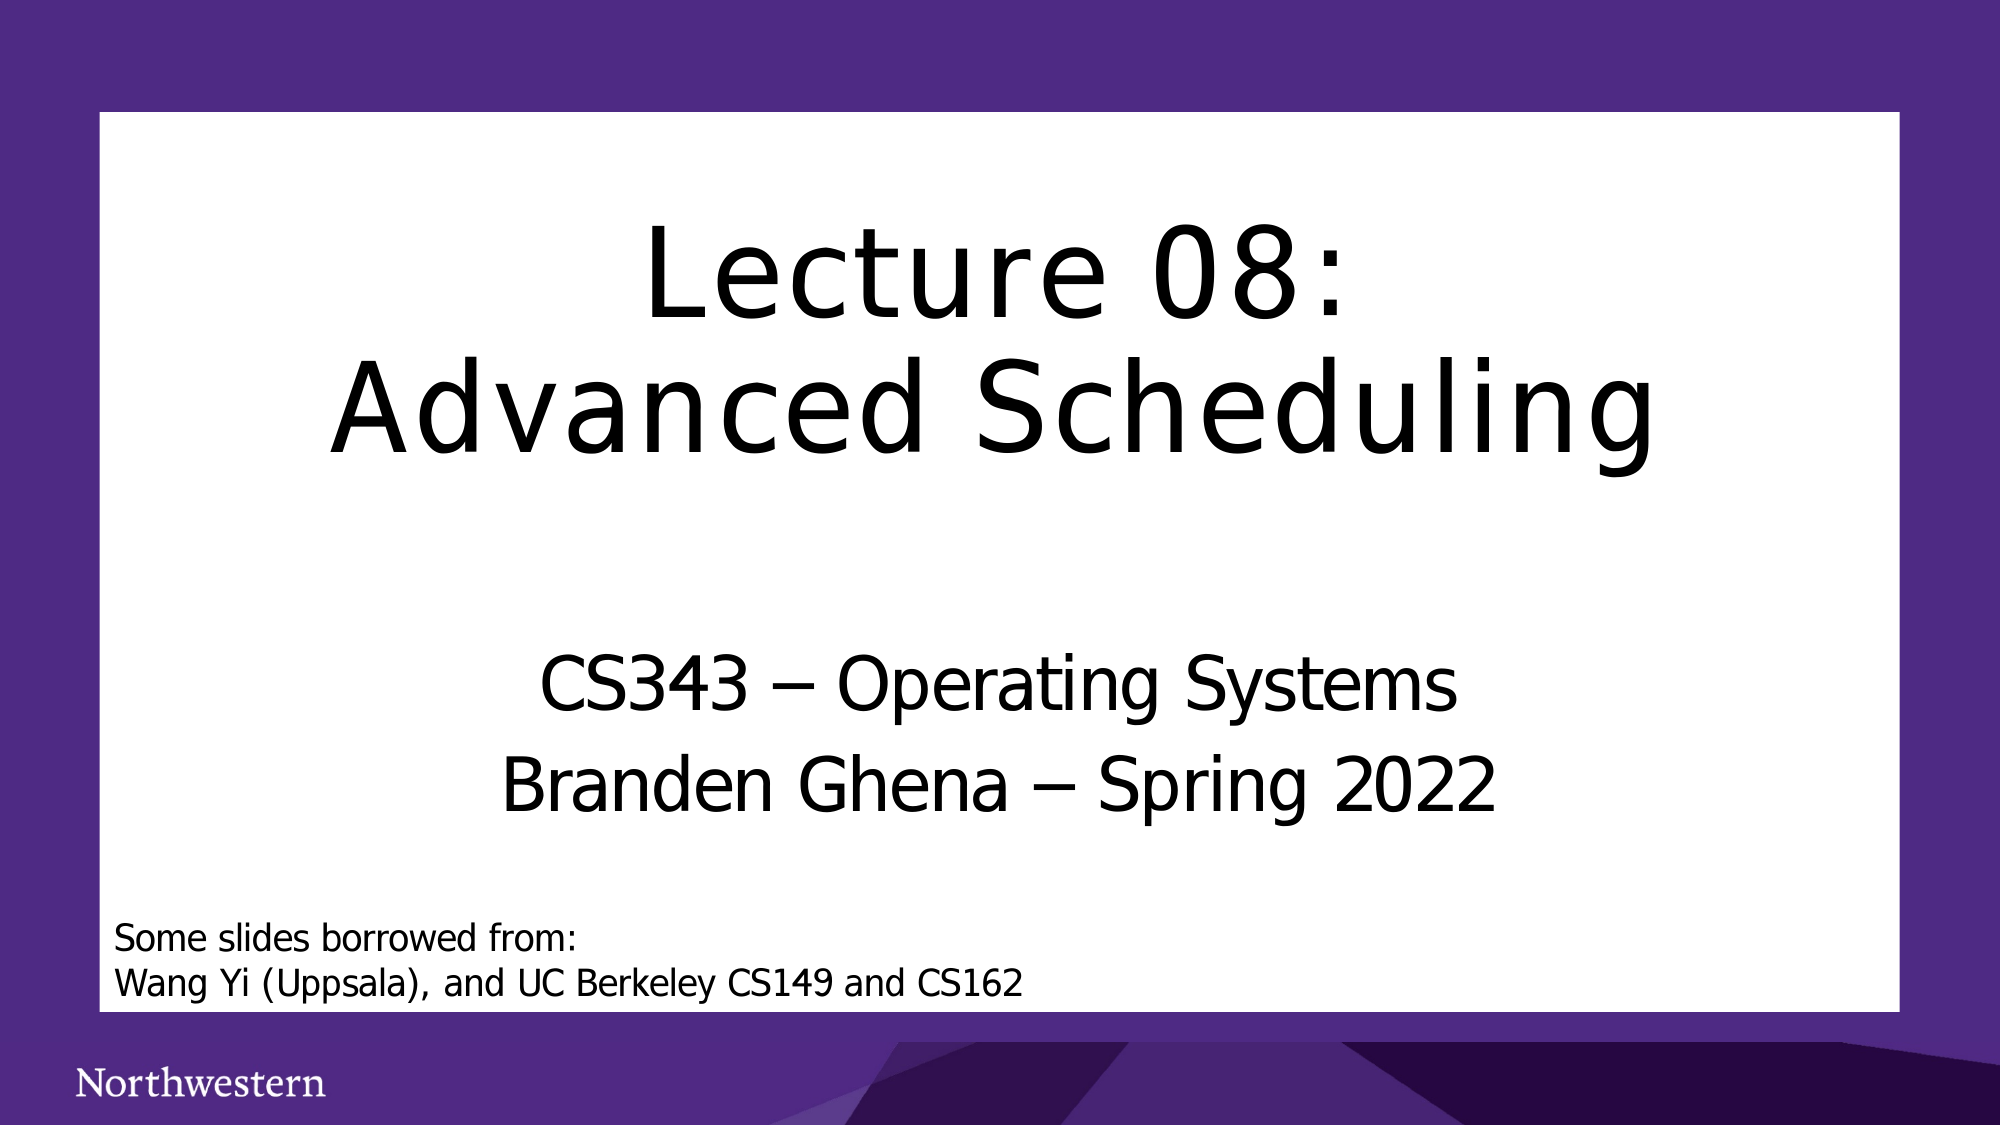

# Lecture 08: Advanced Scheduling
CS343 – Operating Systems
Branden Ghena – Spring 2022
Some slides borrowed from:
Wang Yi (Uppsala), and UC Berkeley CS149 and CS162